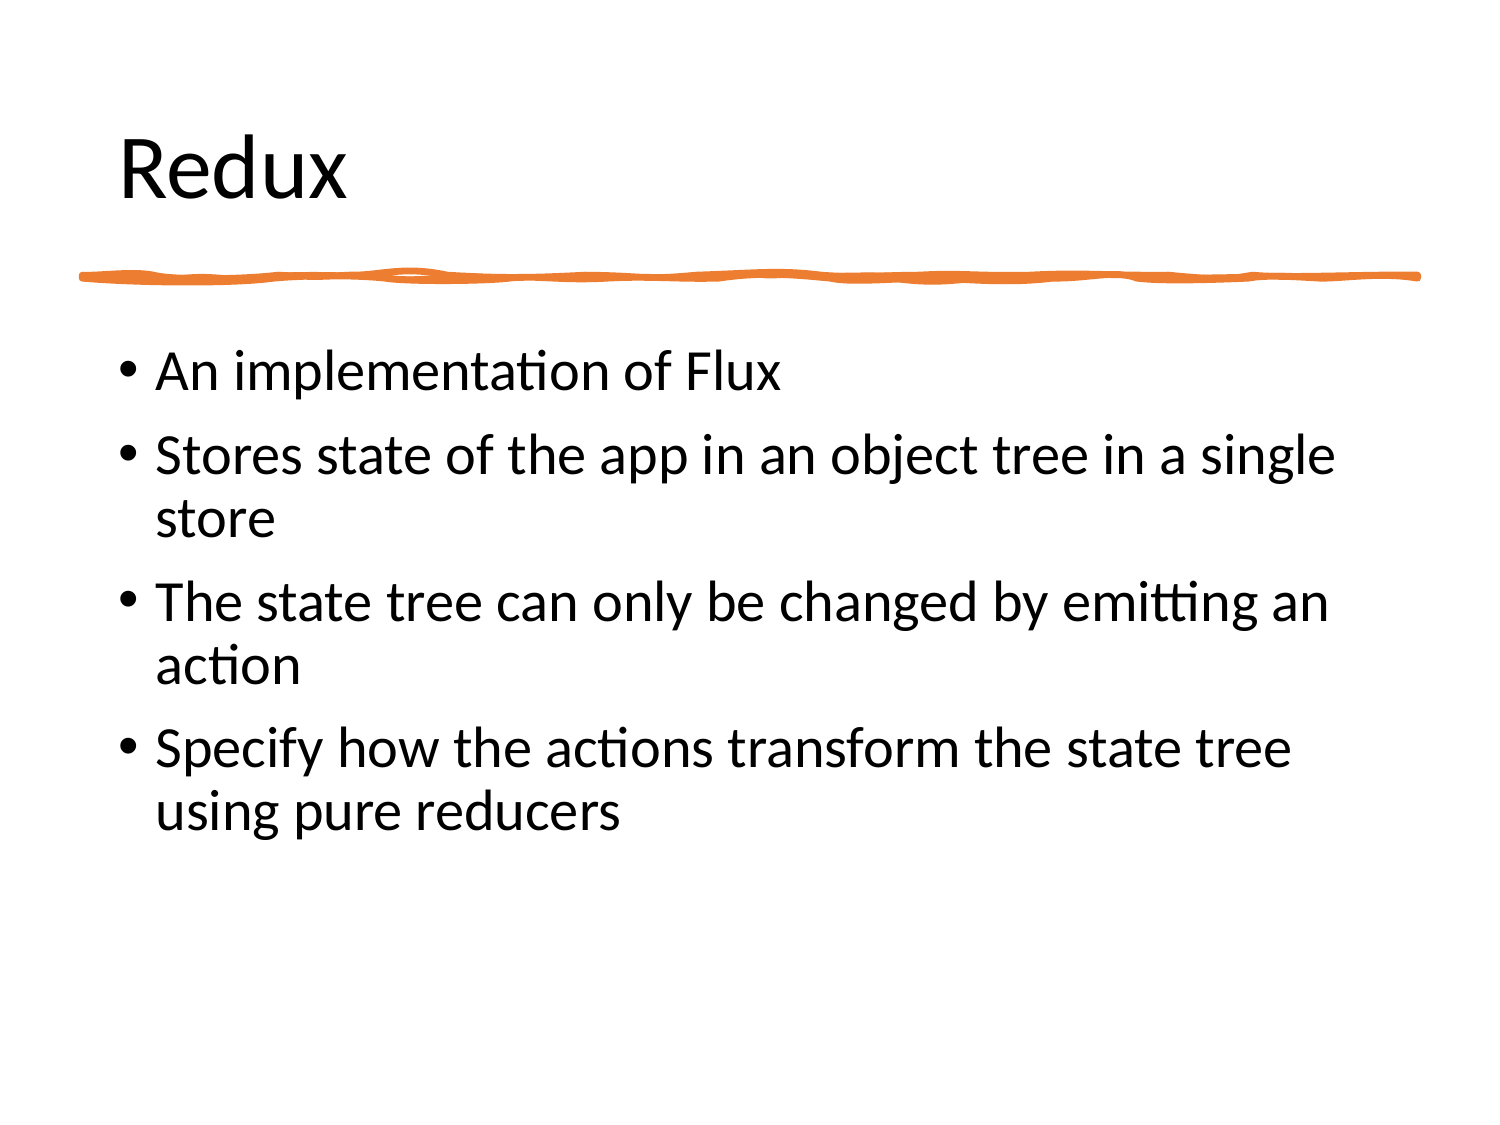

# Redux
An implementation of Flux
Stores state of the app in an object tree in a single store
The state tree can only be changed by emitting an action
Specify how the actions transform the state tree using pure reducers